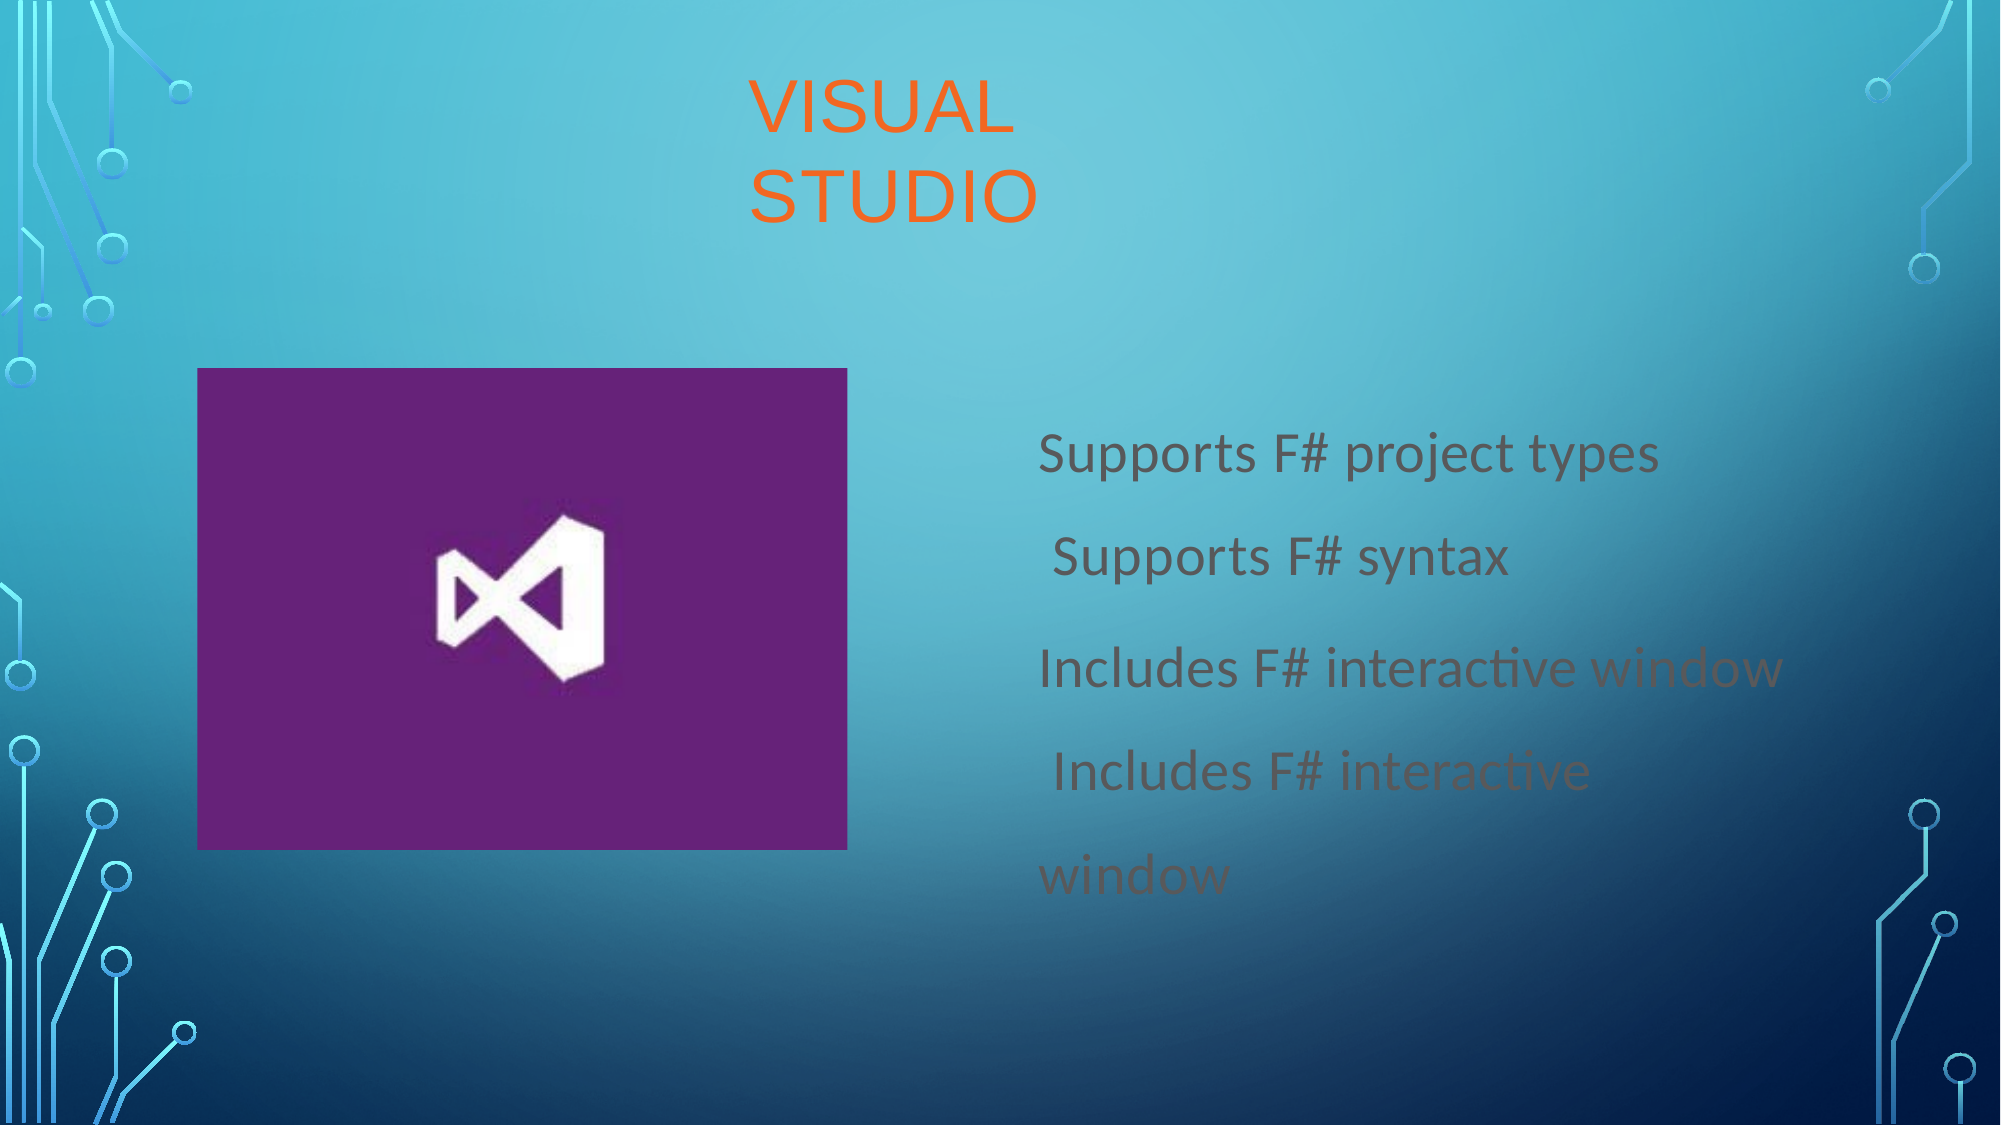

# Visual Studio

Supports F# project types  Supports F# syntax
Includes F# interactive window  Includes F# interactive window